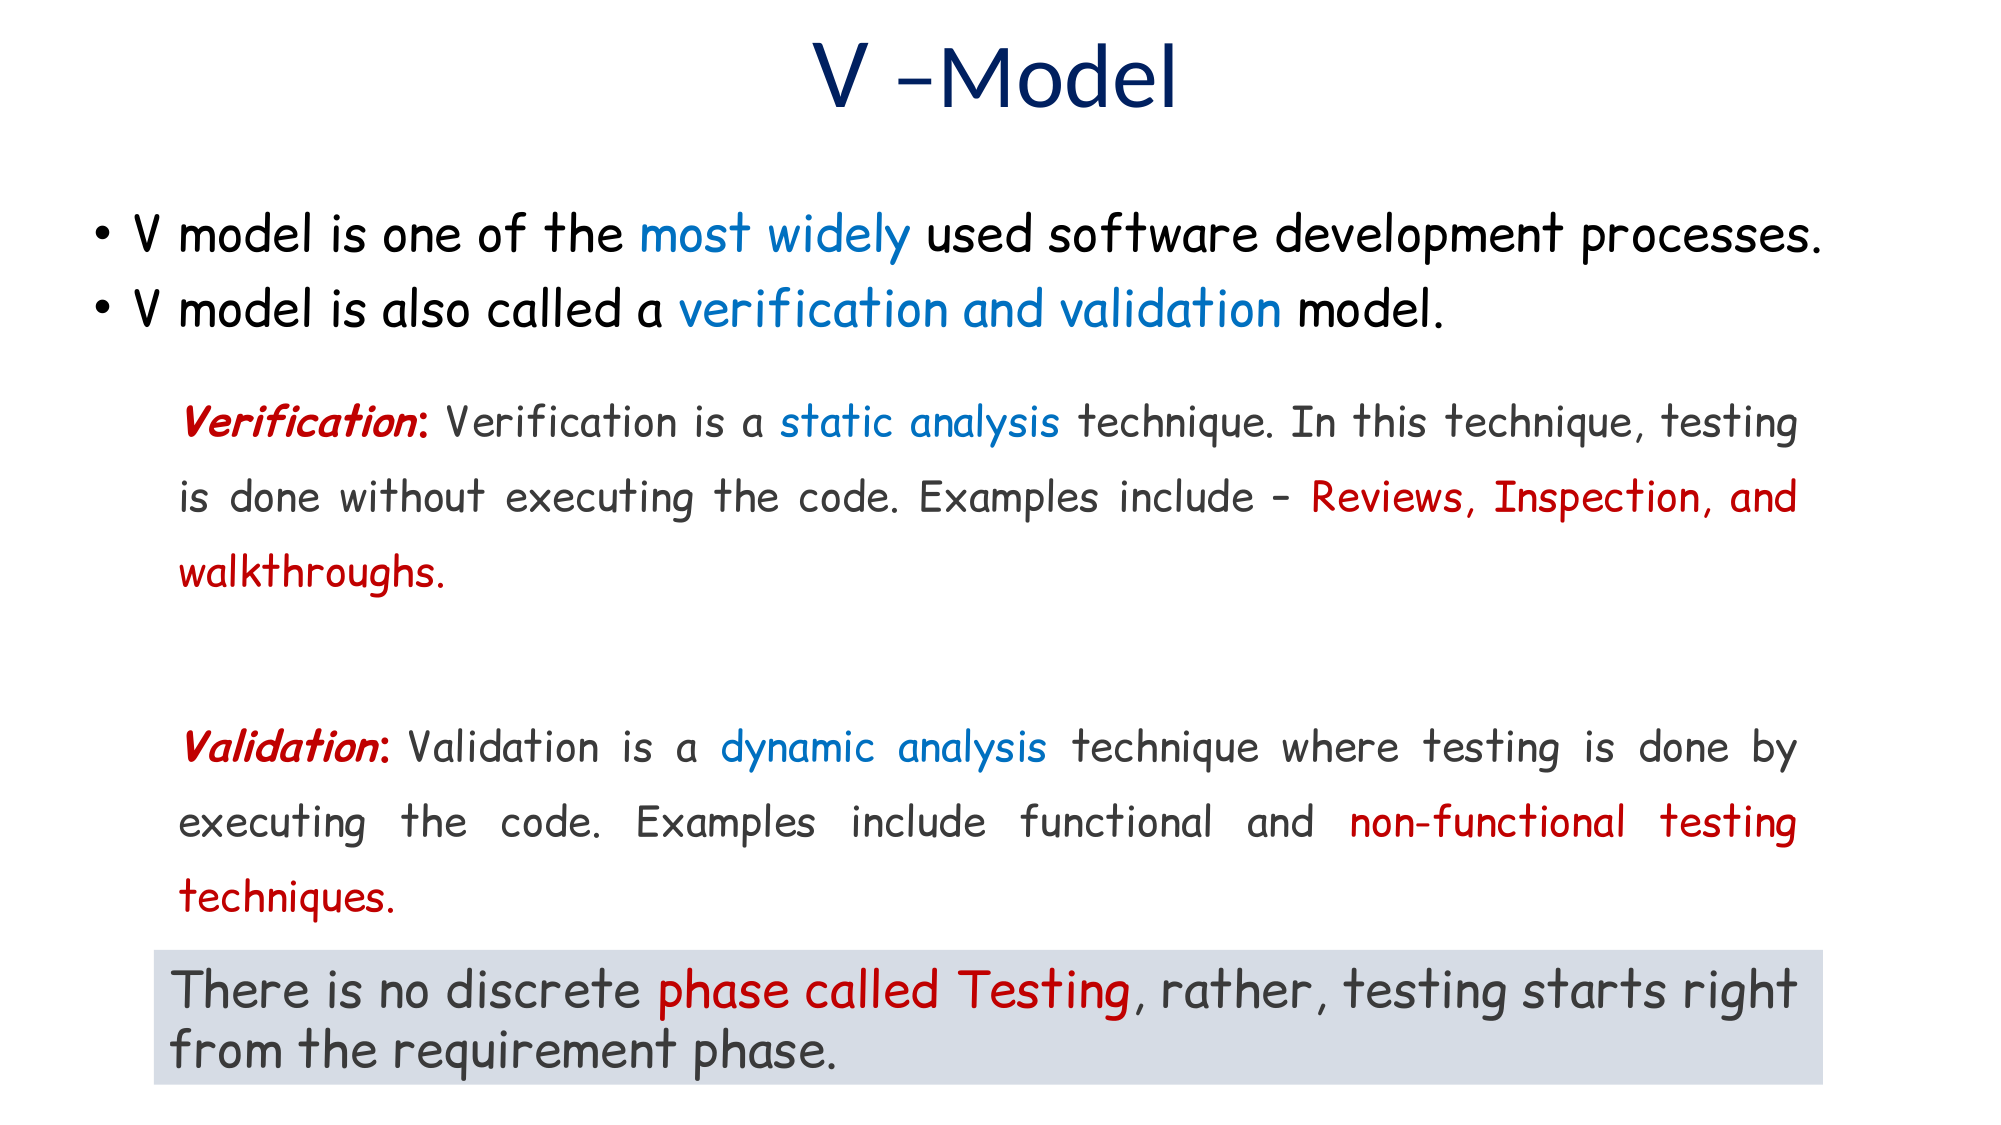

# V –Model
V model is one of the most widely used software development processes.
V model is also called a verification and validation model.
Verification: Verification is a static analysis technique. In this technique, testing is done without executing the code. Examples include – Reviews, Inspection, and walkthroughs.

Validation: Validation is a dynamic analysis technique where testing is done by executing the code. Examples include functional and non-functional testing techniques.
There is no discrete phase called Testing, rather, testing starts right from the requirement phase.